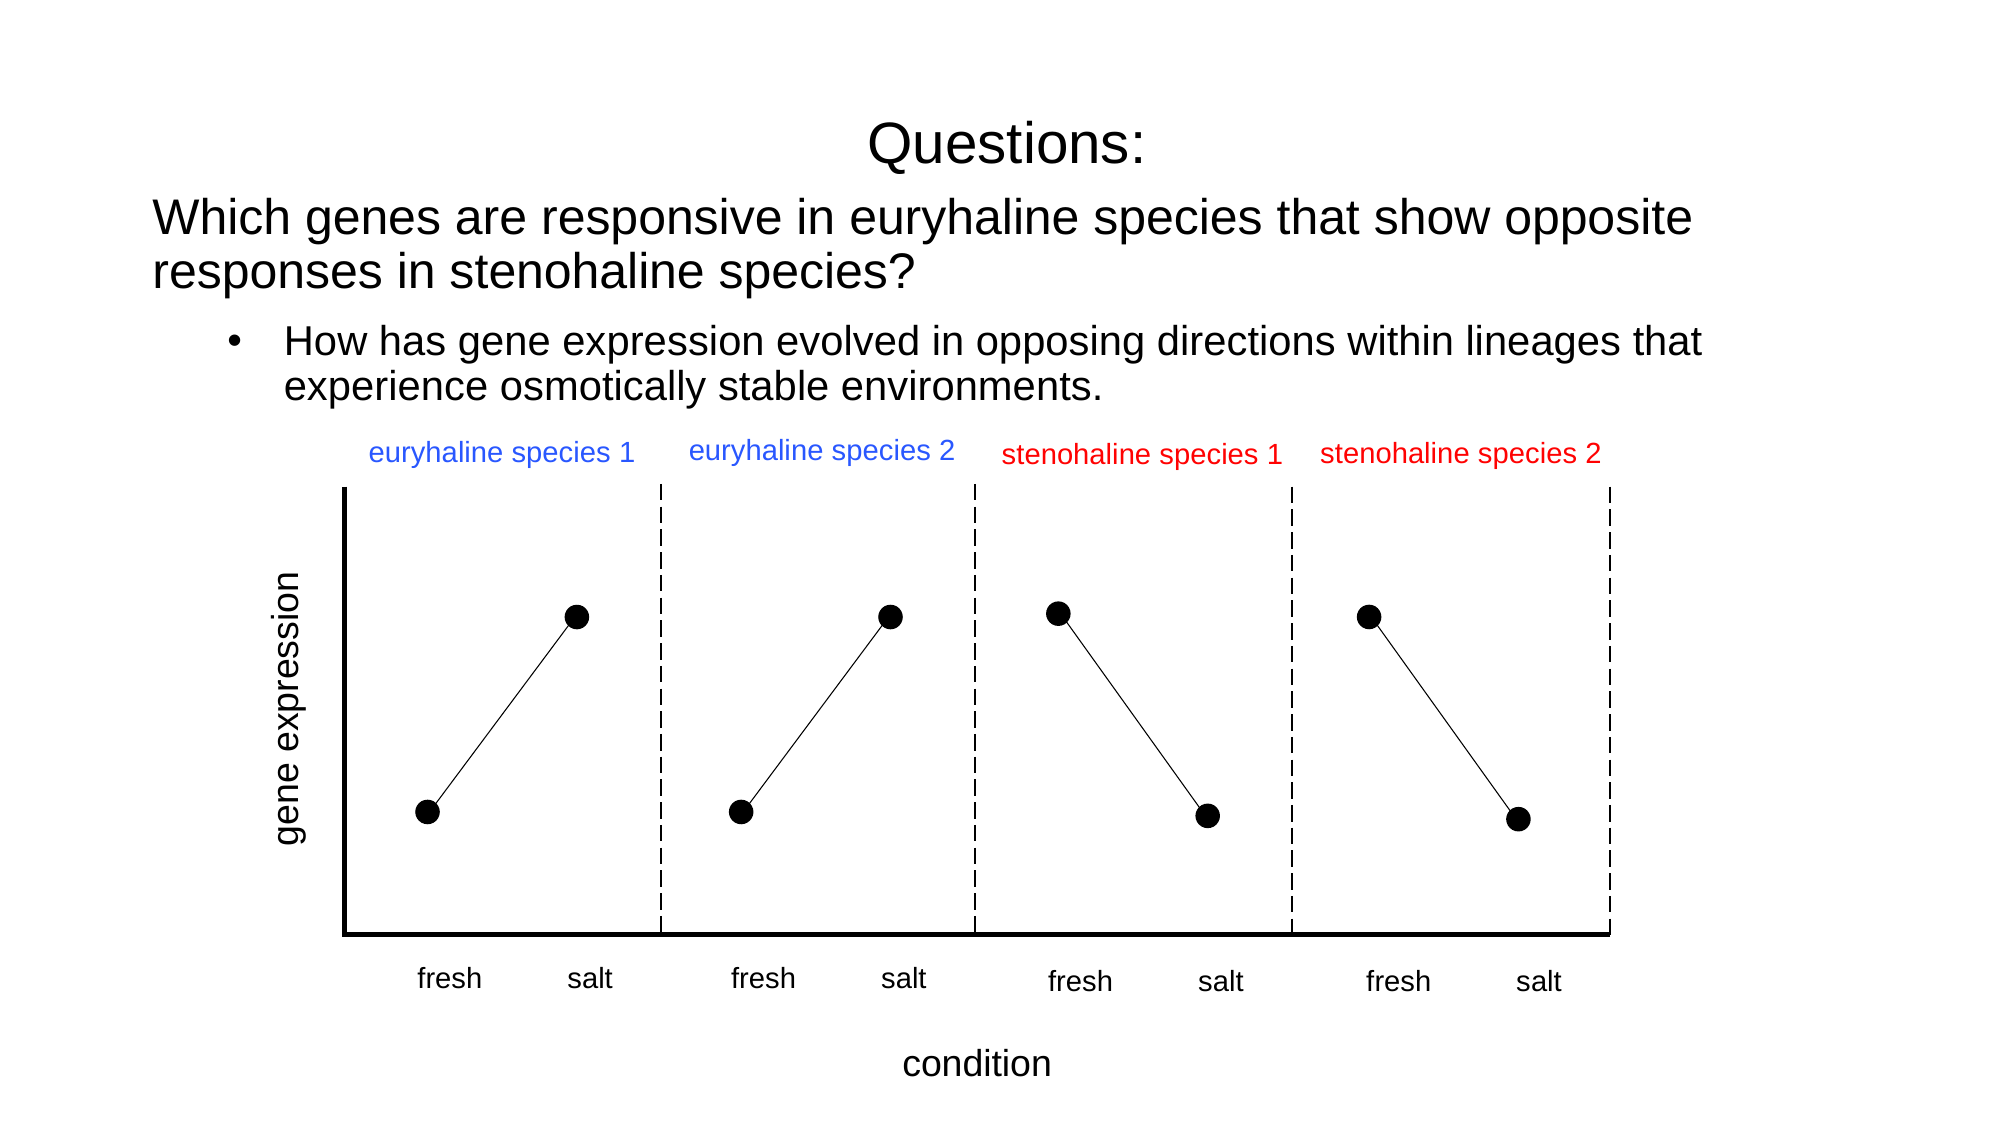

# Questions:
Which genes are responsive in euryhaline species that show opposite responses in stenohaline species?
How has gene expression evolved in opposing directions within lineages that experience osmotically stable environments.

euryhaline species 2
euryhaline species 1
stenohaline species 2
stenohaline species 1

gene expression

fresh	salt
fresh	salt
fresh	salt
fresh	salt
condition